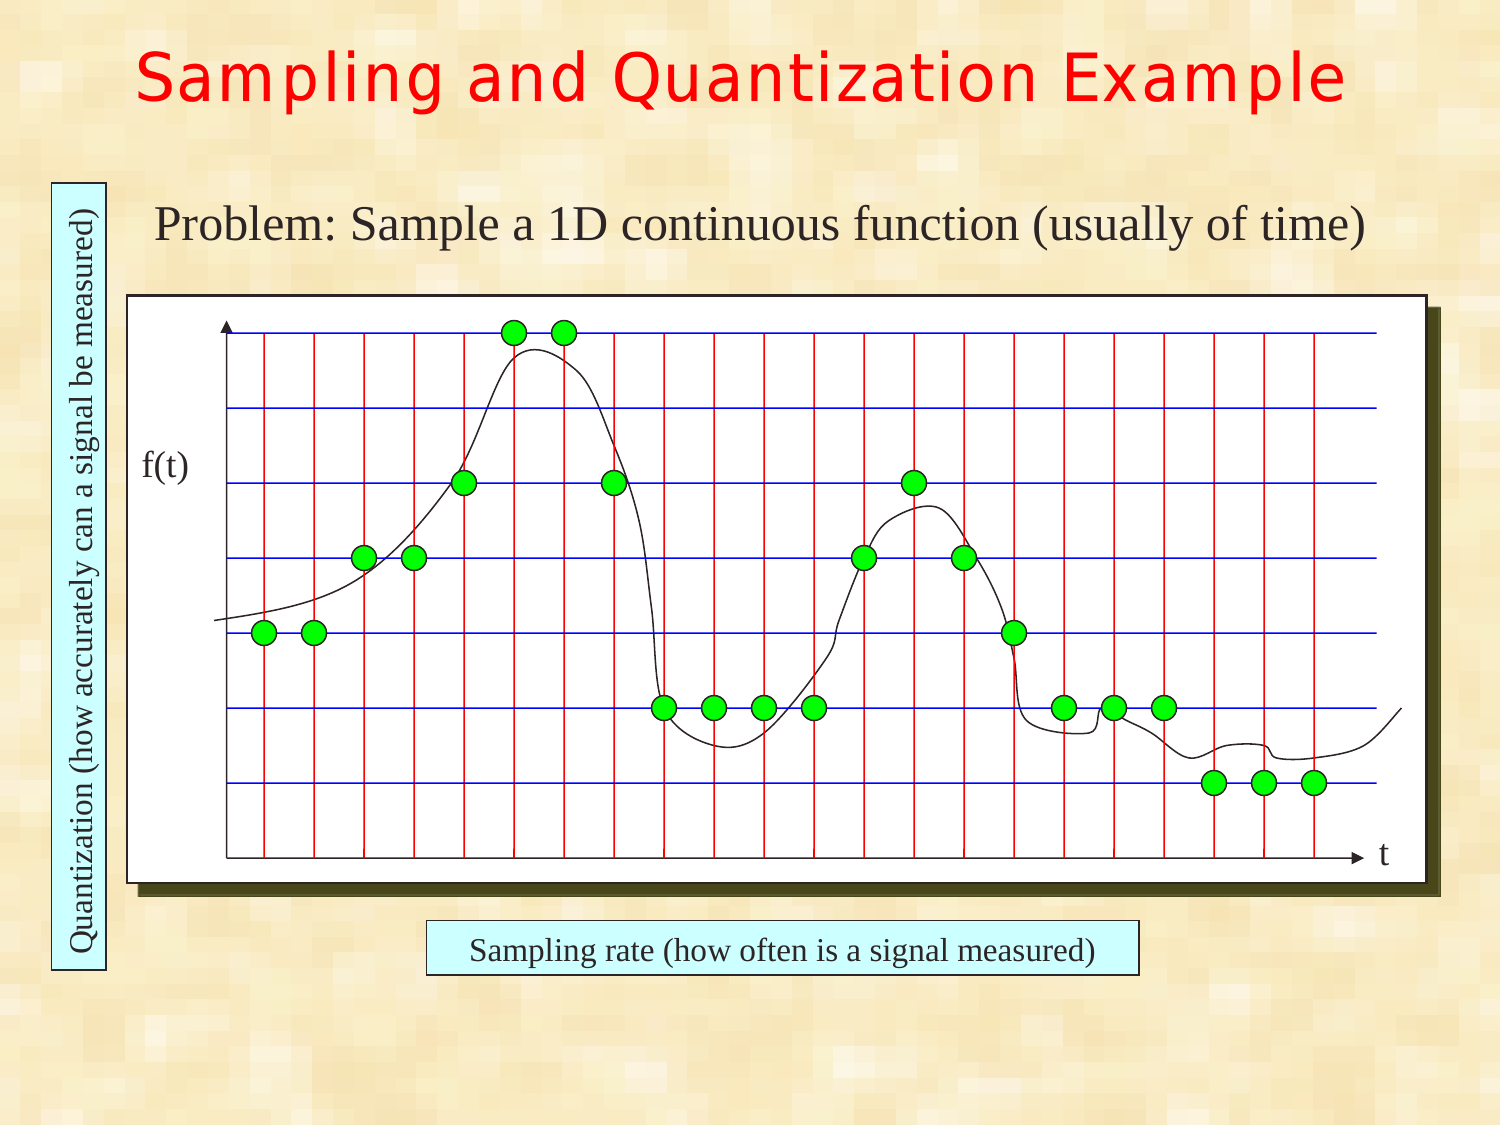

# Sampling and Quantization Example
Problem: Sample a 1D continuous function (usually of time)

f(t)
t

Quantization (how accurately can a signal be measured)
Sampling rate (how often is a signal measured)